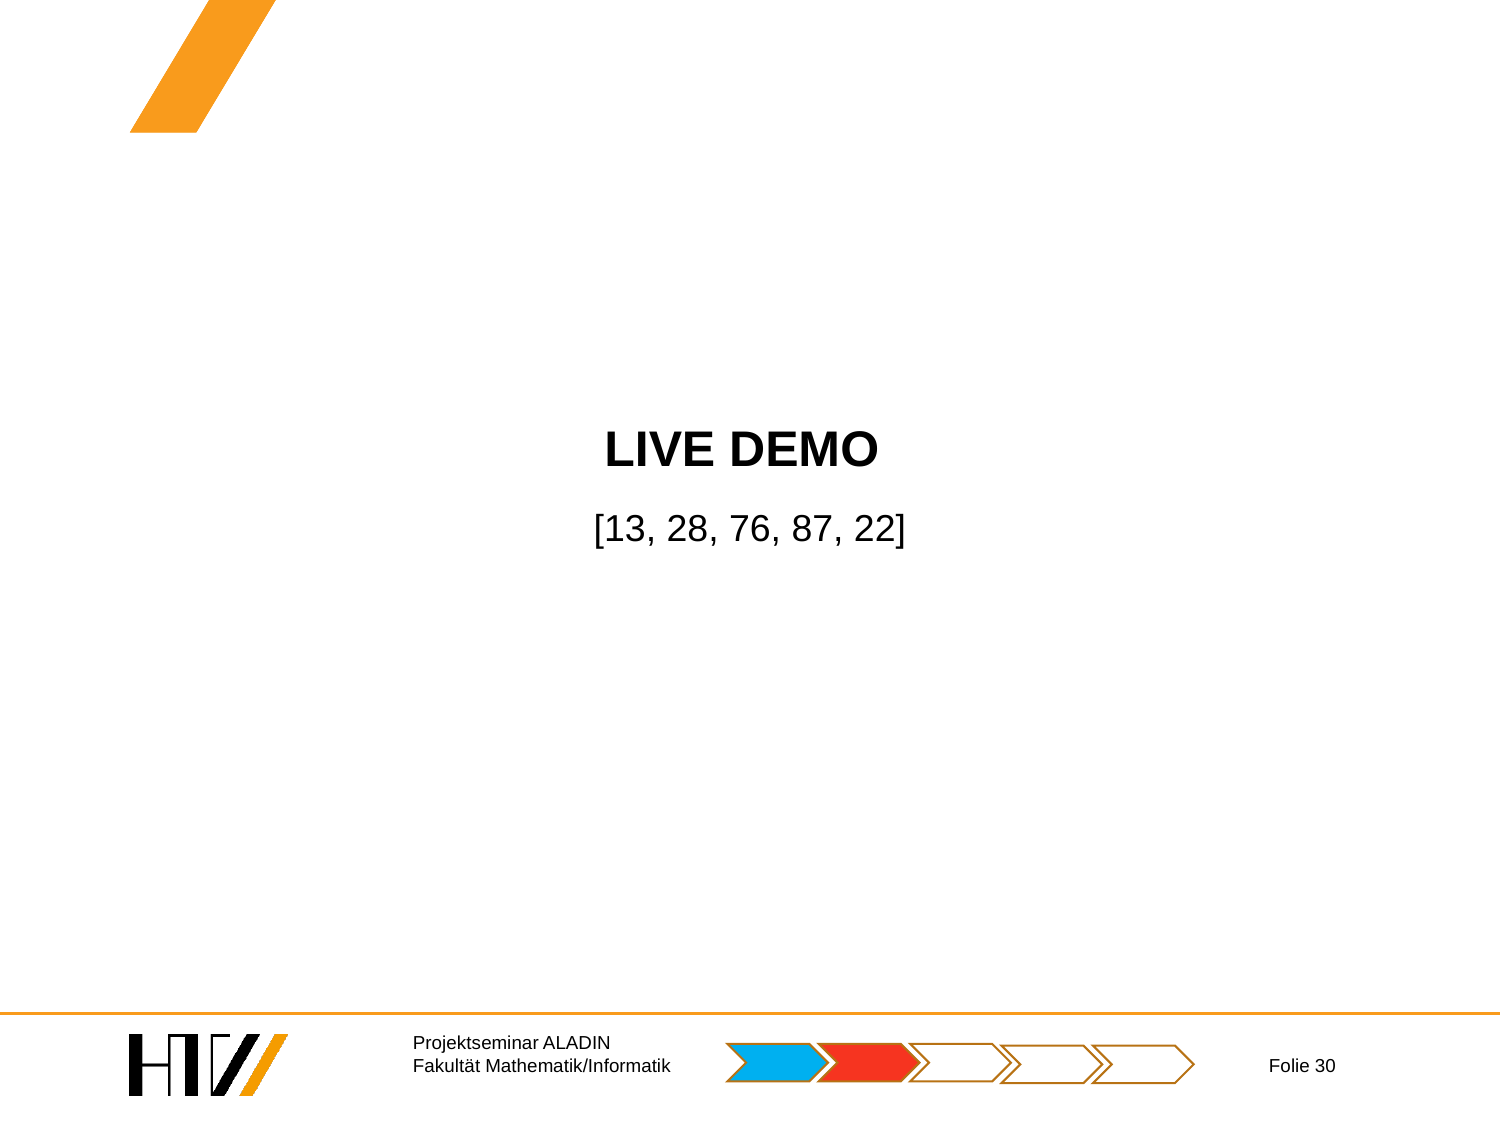

# LIVE DEMO
[13, 28, 76, 87, 22]